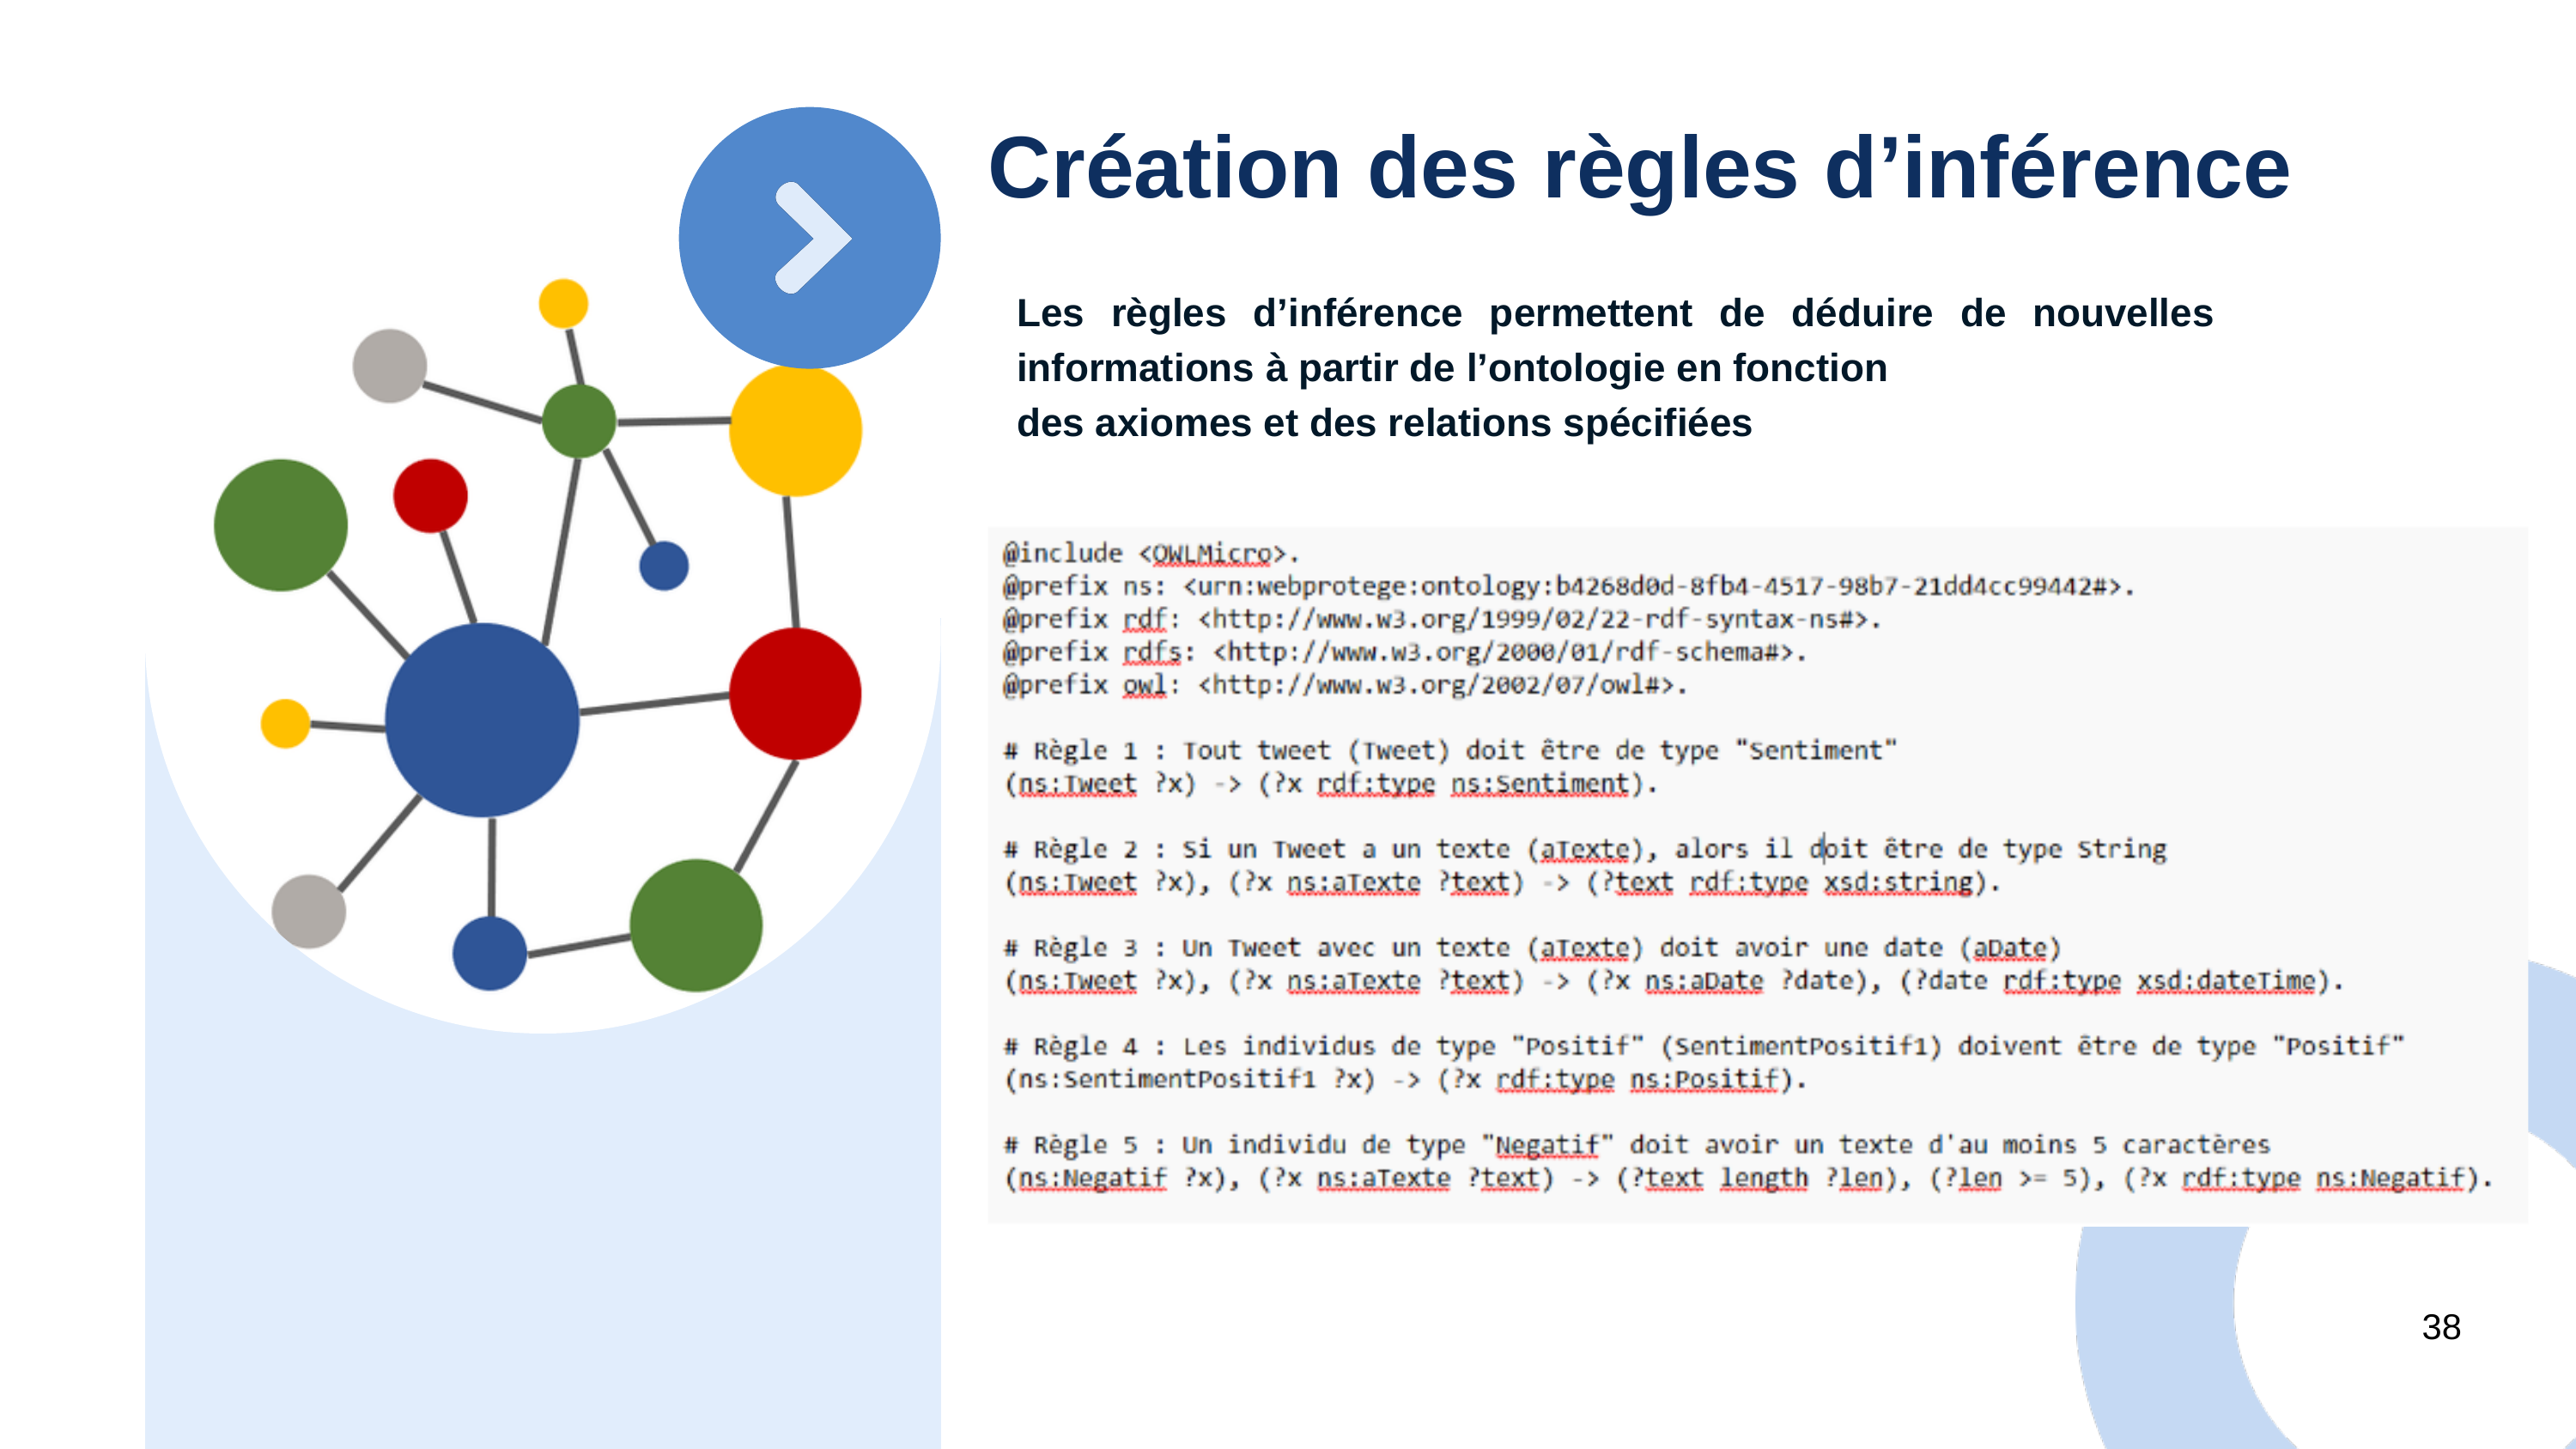

Création des règles d’inférence

Les règles d’inférence permettent de déduire de nouvelles informations à partir de l’ontologie en fonction
des axiomes et des relations spécifiées

38